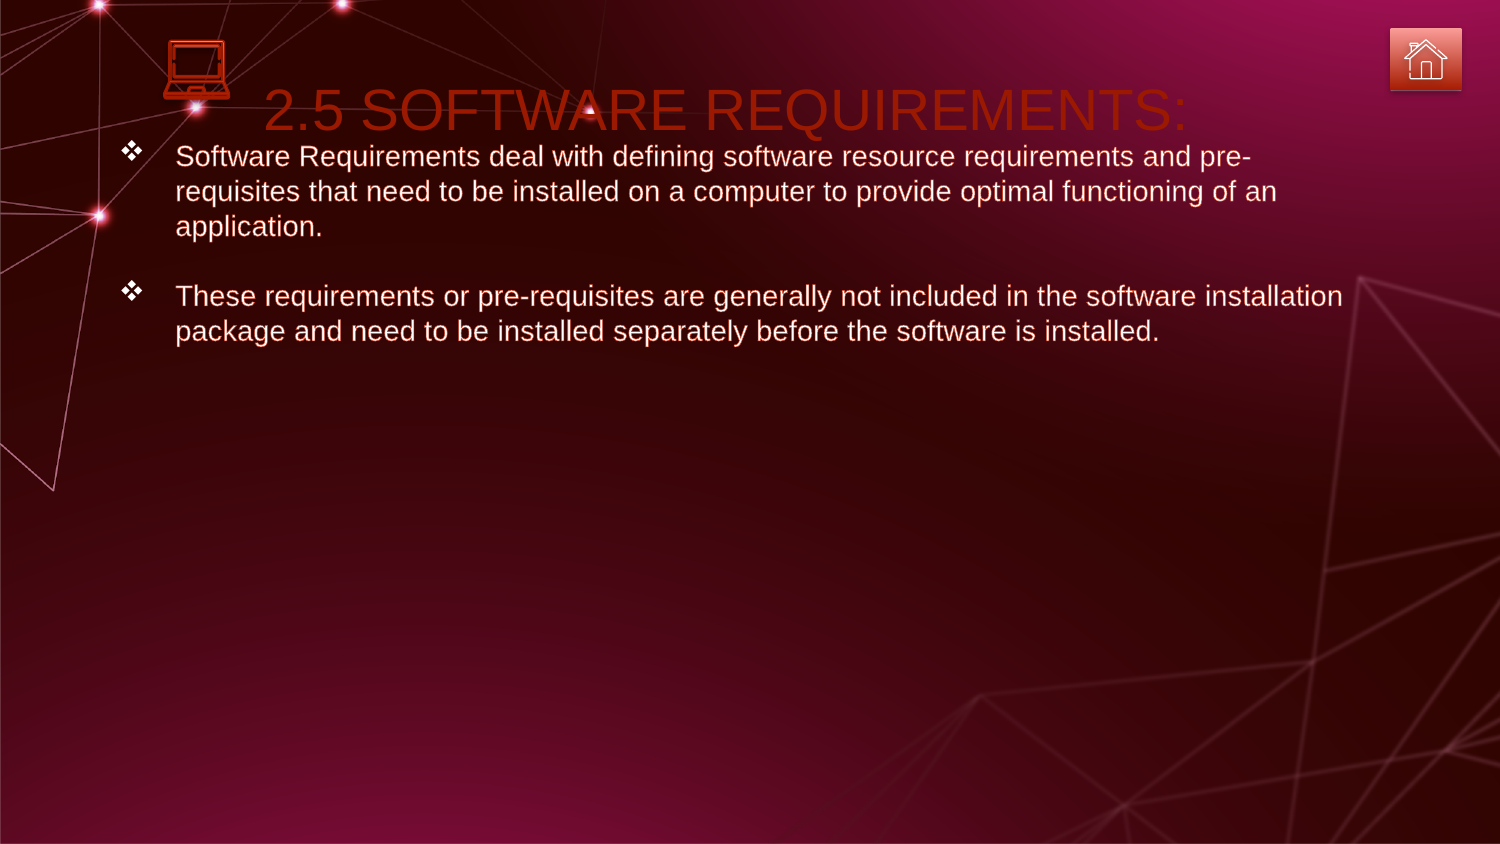

# 2.5 SOFTWARE REQUIREMENTS:

Software Requirements deal with defining software resource requirements and pre-requisites that need to be installed on a computer to provide optimal functioning of an application.

These requirements or pre-requisites are generally not included in the software installation package and need to be installed separately before the software is installed.